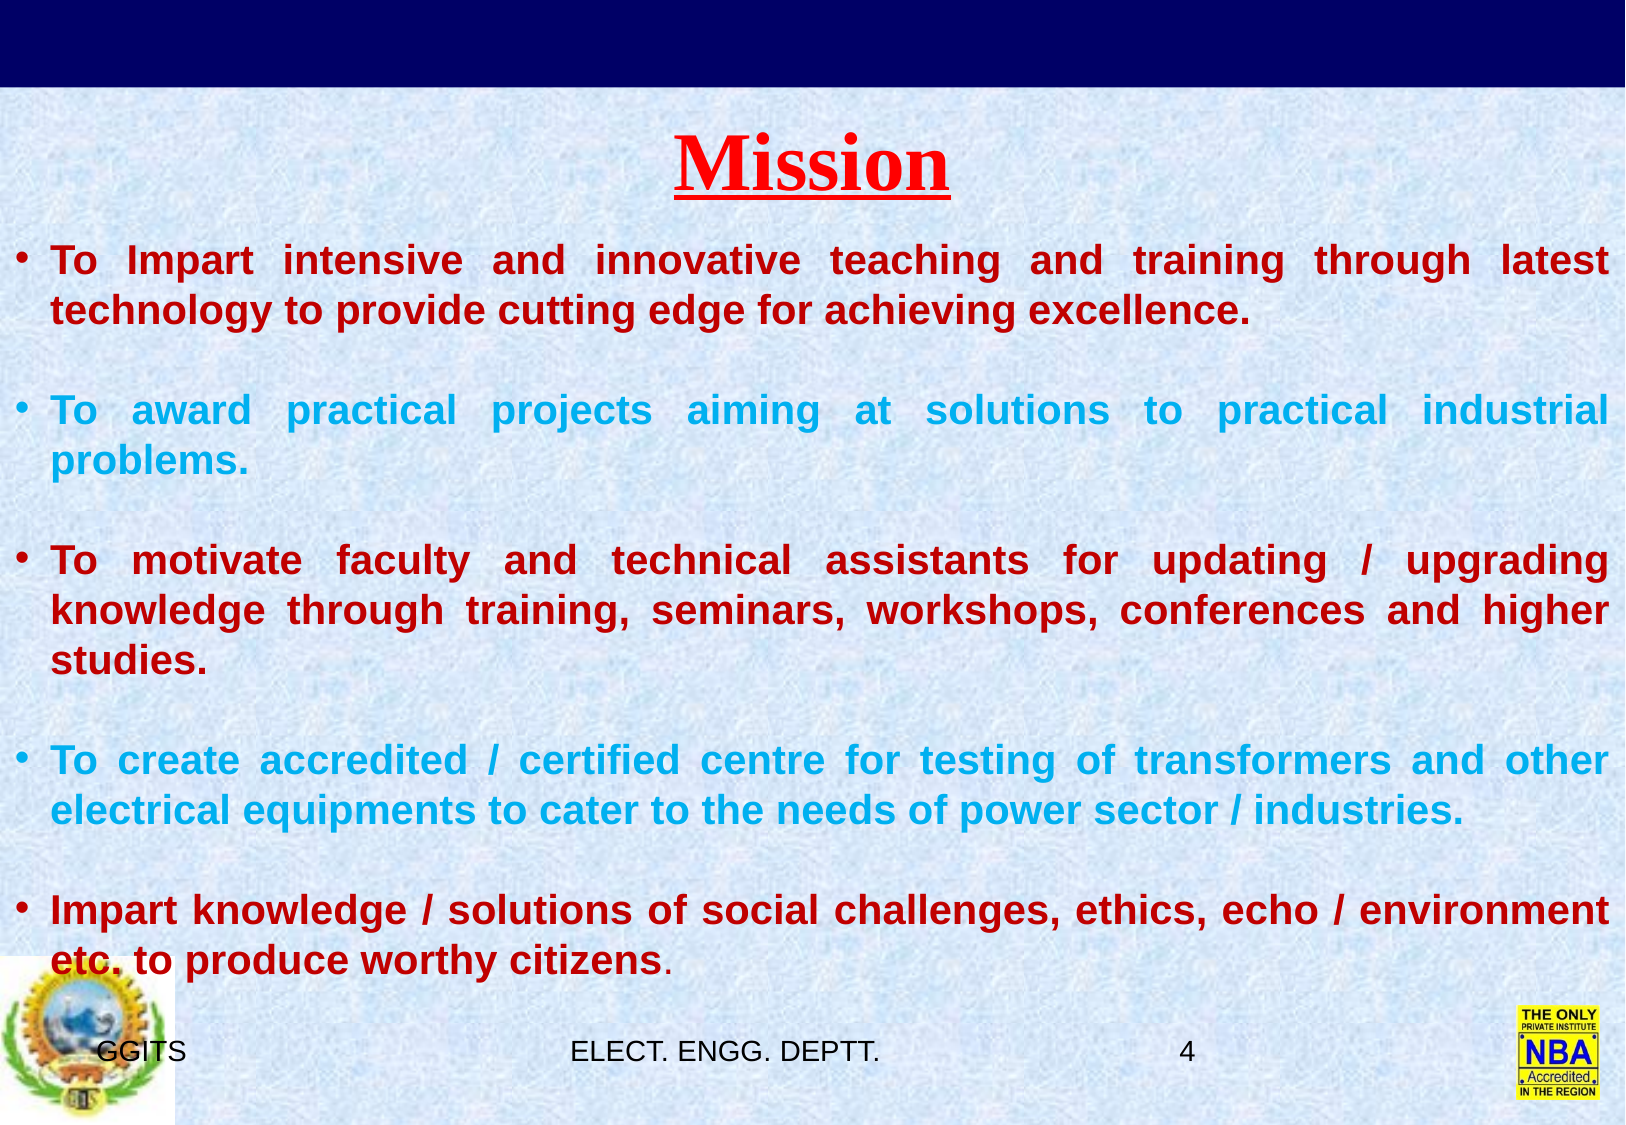

# Mission
To Impart intensive and innovative teaching and training through latest technology to provide cutting edge for achieving excellence.

To award practical projects aiming at solutions to practical industrial problems.

To motivate faculty and technical assistants for updating / upgrading knowledge through training, seminars, workshops, conferences and higher studies.

To create accredited / certified centre for testing of transformers and other electrical equipments to cater to the needs of power sector / industries.

Impart knowledge / solutions of social challenges, ethics, echo / environment etc. to produce worthy citizens.
GGITS
ELECT. ENGG. DEPTT.
4